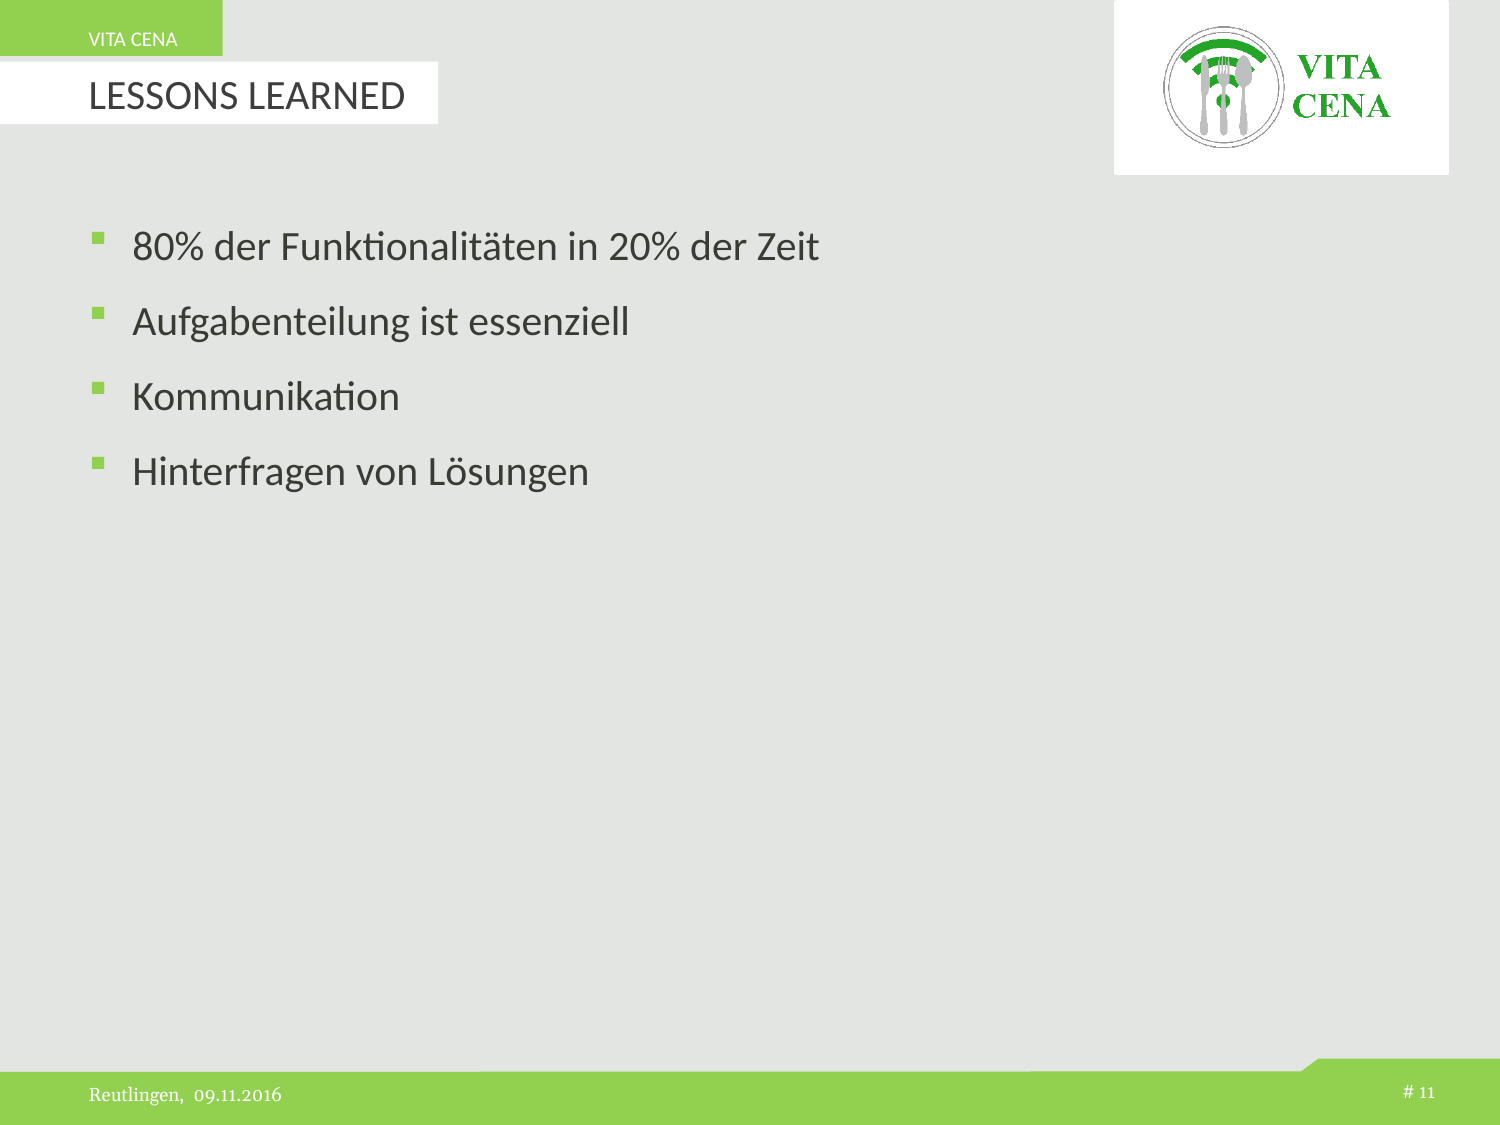

Vita Cena
# Lessons Learned
80% der Funktionalitäten in 20% der Zeit
Aufgabenteilung ist essenziell
Kommunikation
Hinterfragen von Lösungen

# 11
Reutlingen,  09.11.2016